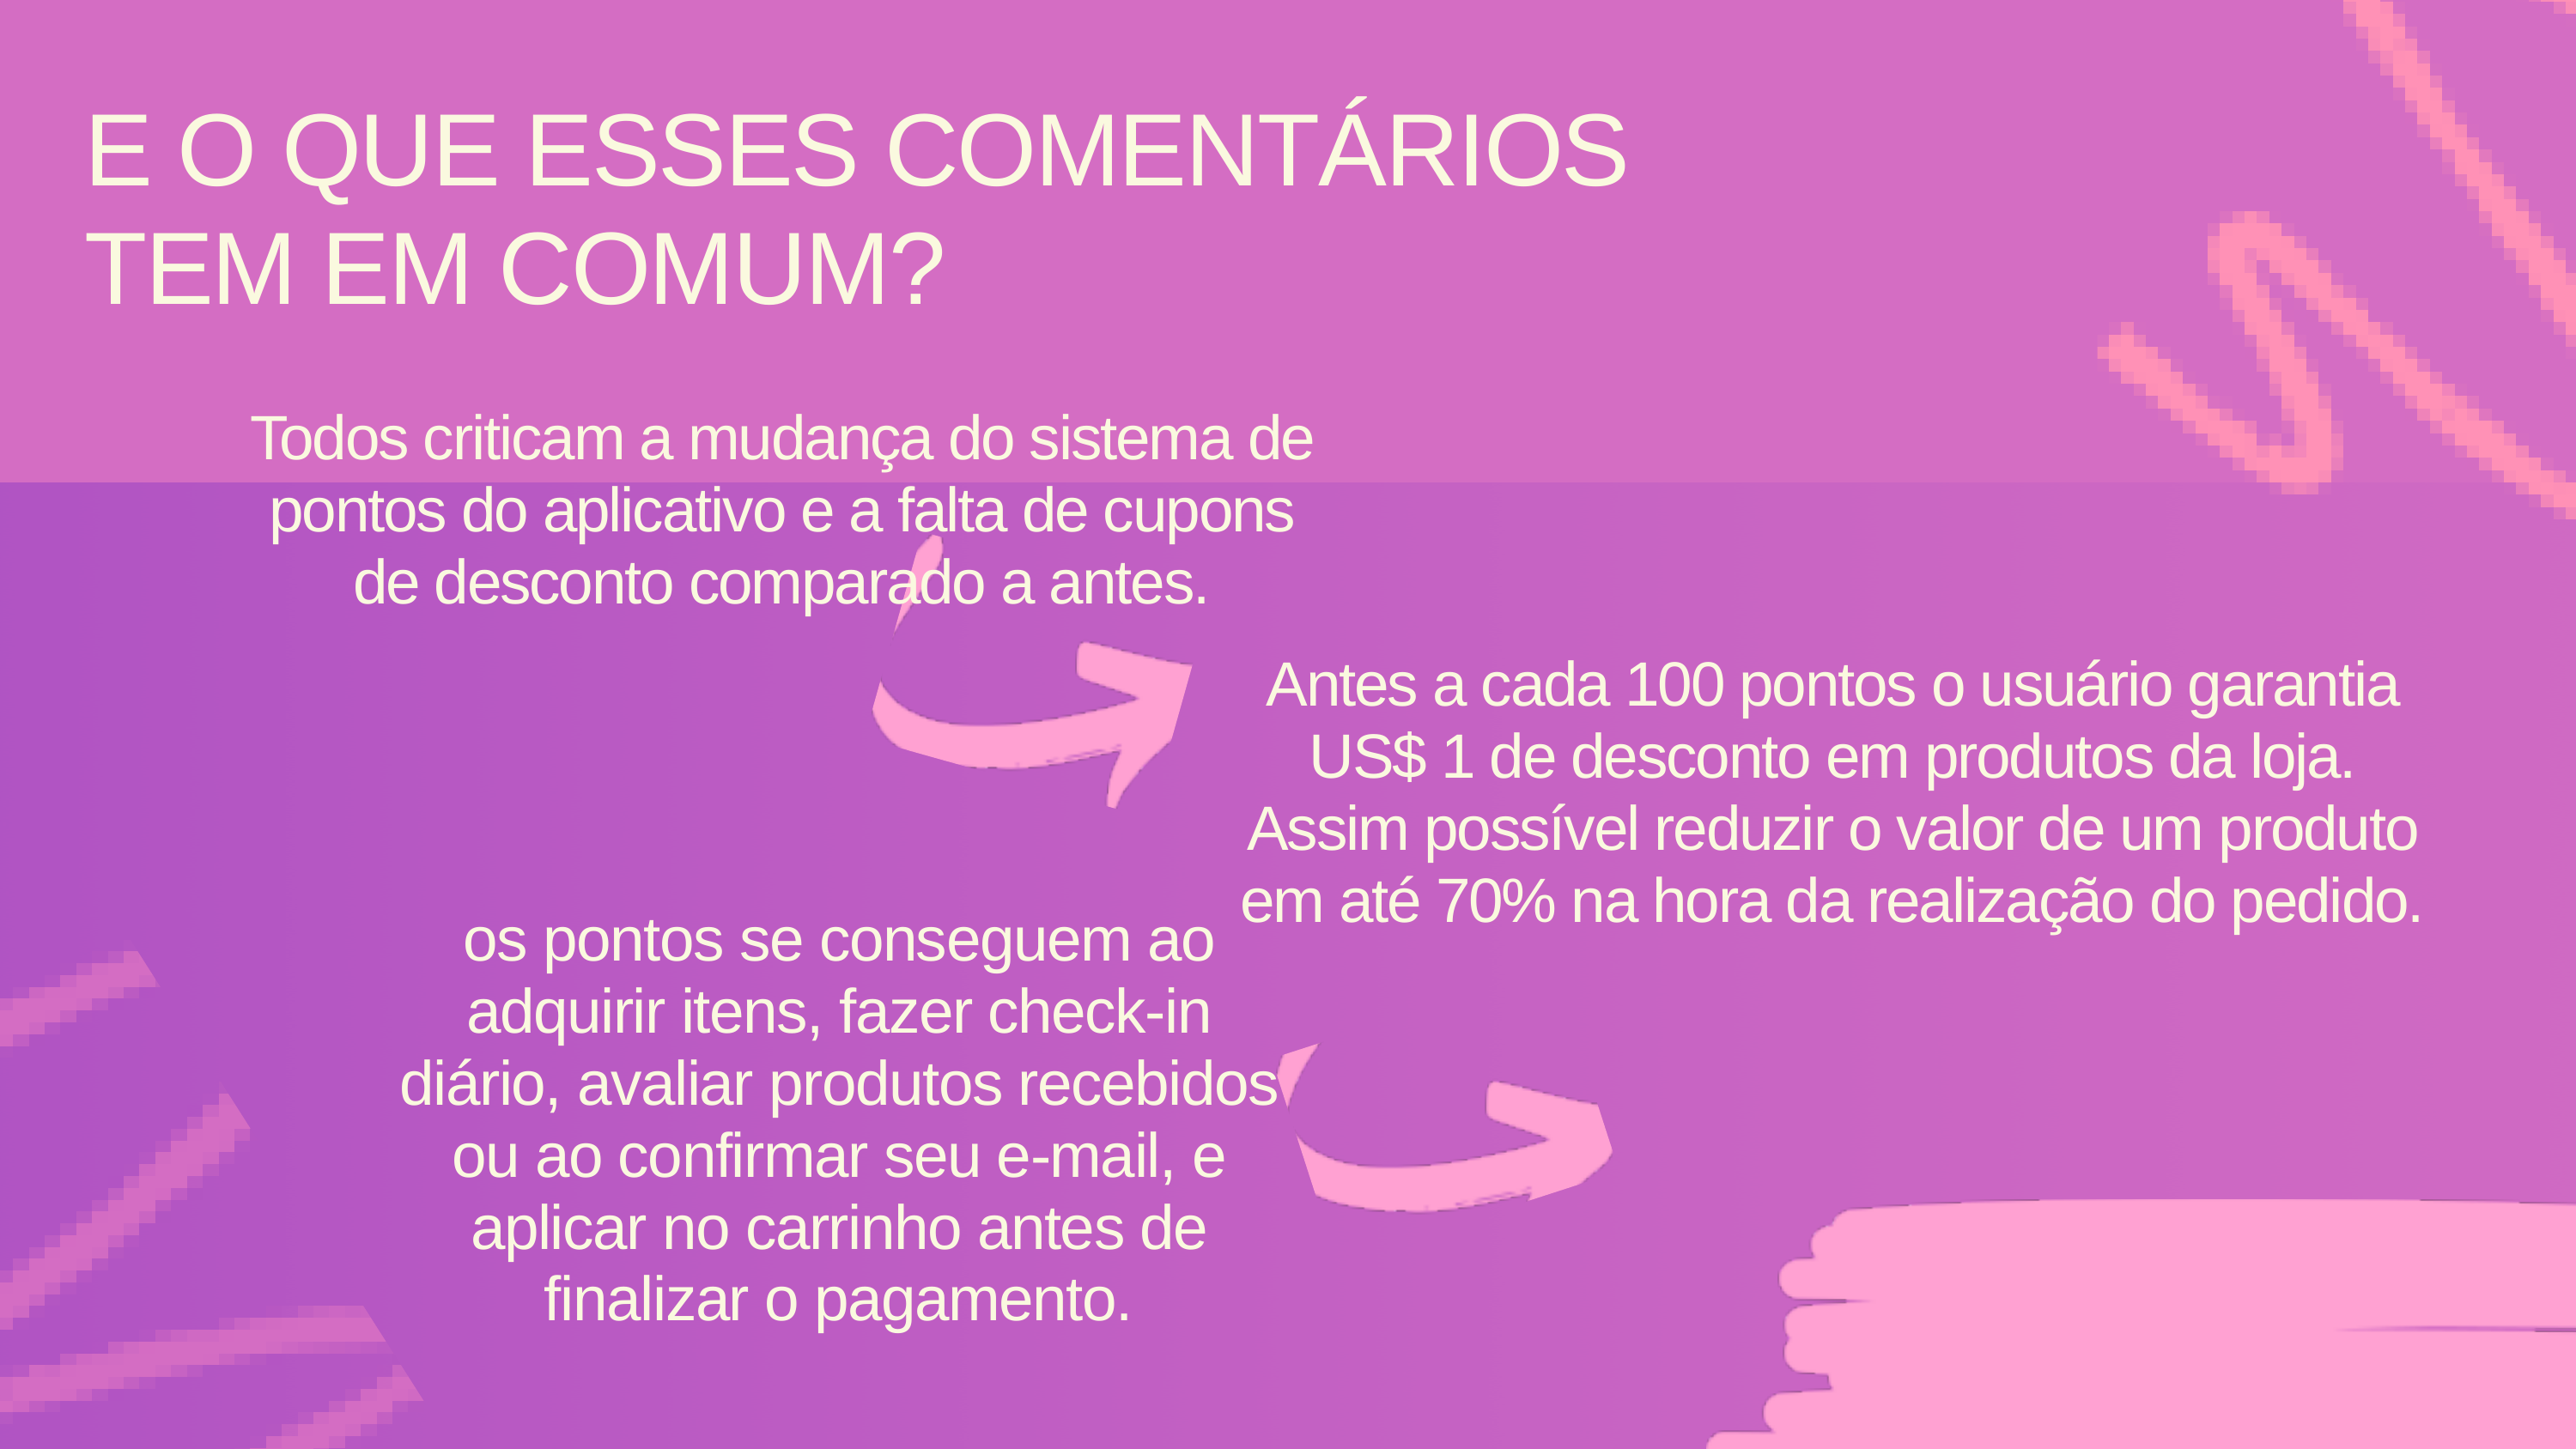

E O QUE ESSES COMENTÁRIOS TEM EM COMUM?
Todos criticam a mudança do sistema de pontos do aplicativo e a falta de cupons de desconto comparado a antes.

Antes a cada 100 pontos o usuário garantia US$ 1 de desconto em produtos da loja. Assim possível reduzir o valor de um produto em até 70% na hora da realização do pedido.
os pontos se conseguem ao adquirir itens, fazer check-in diário, avaliar produtos recebidos ou ao confirmar seu e-mail, e aplicar no carrinho antes de finalizar o pagamento.